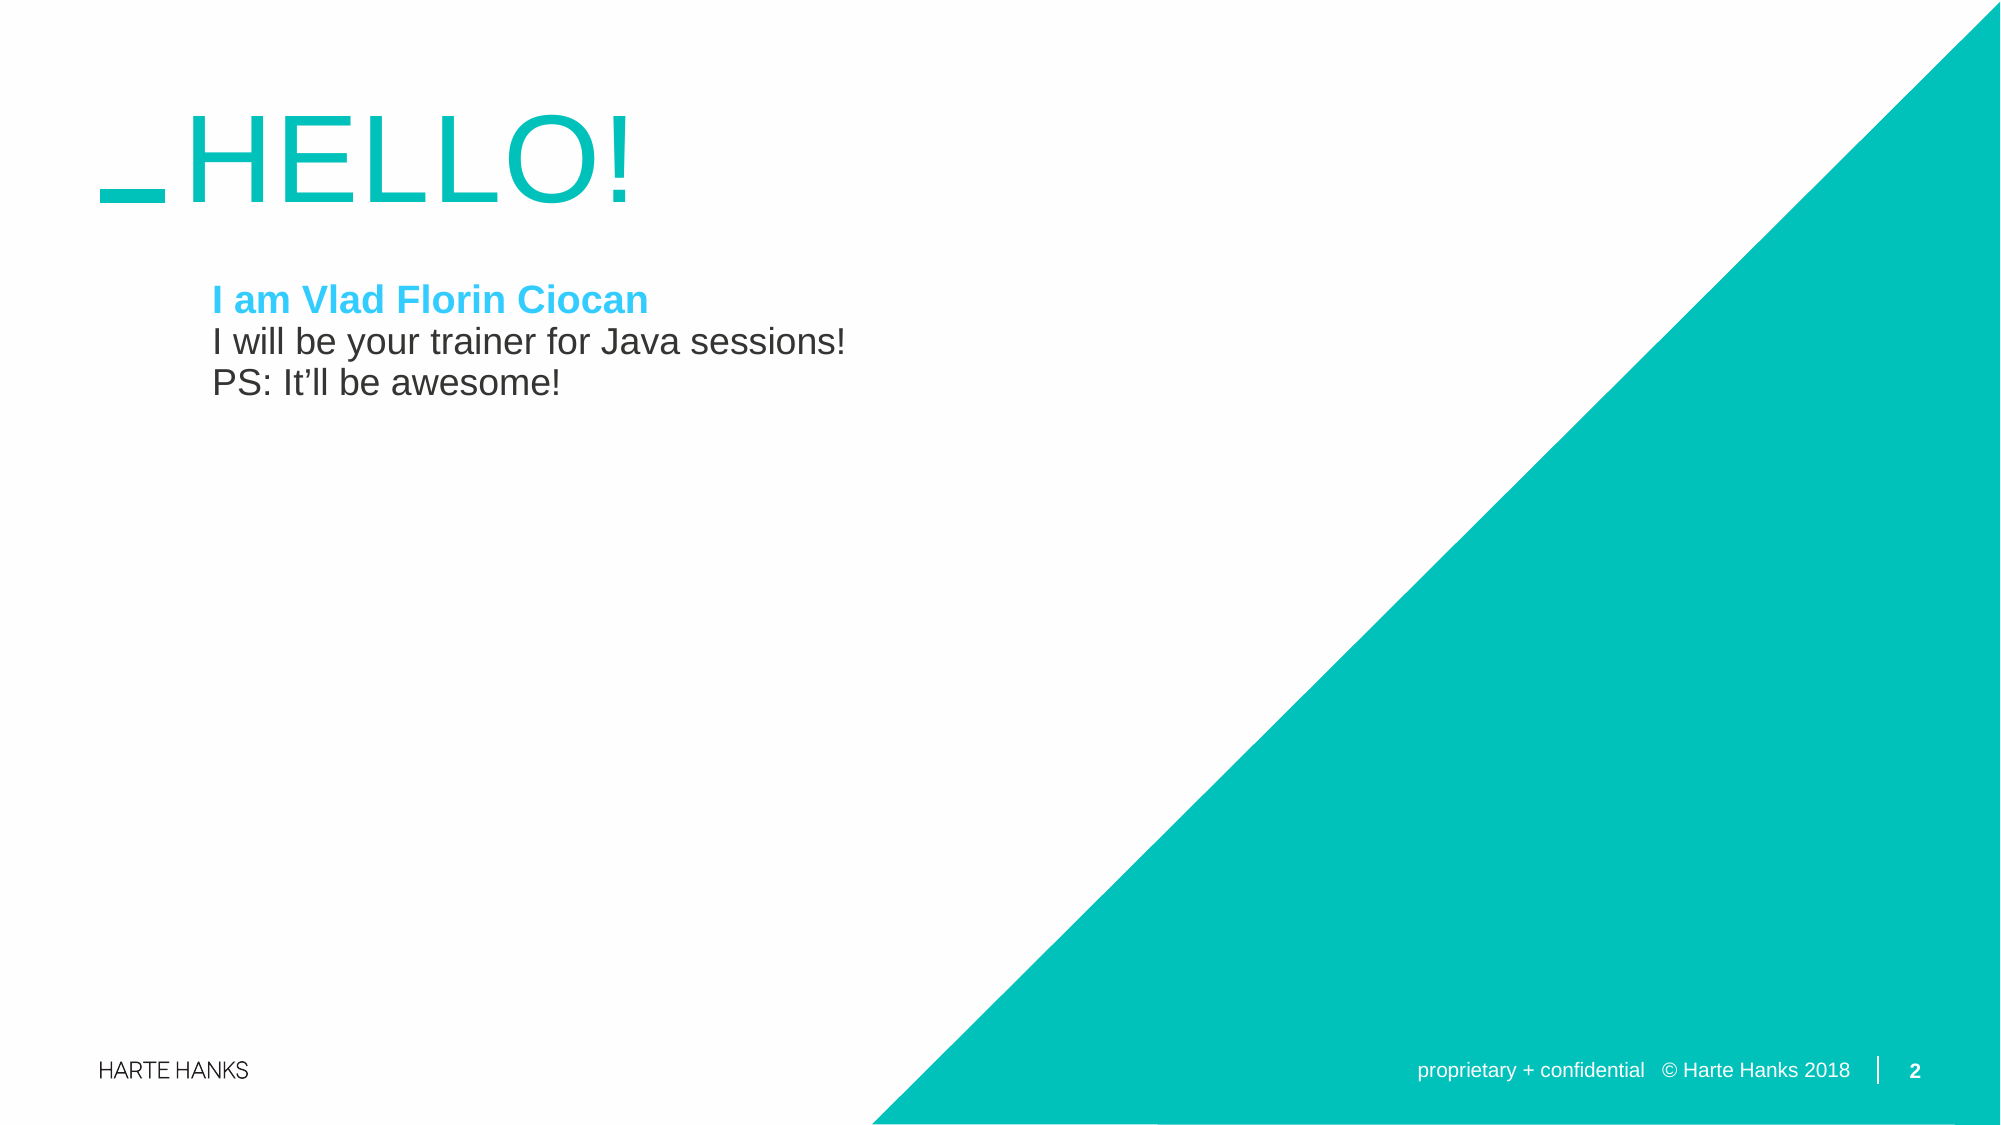

HELLO!
I am Vlad Florin Ciocan
I will be your trainer for Java sessions!
PS: It’ll be awesome!